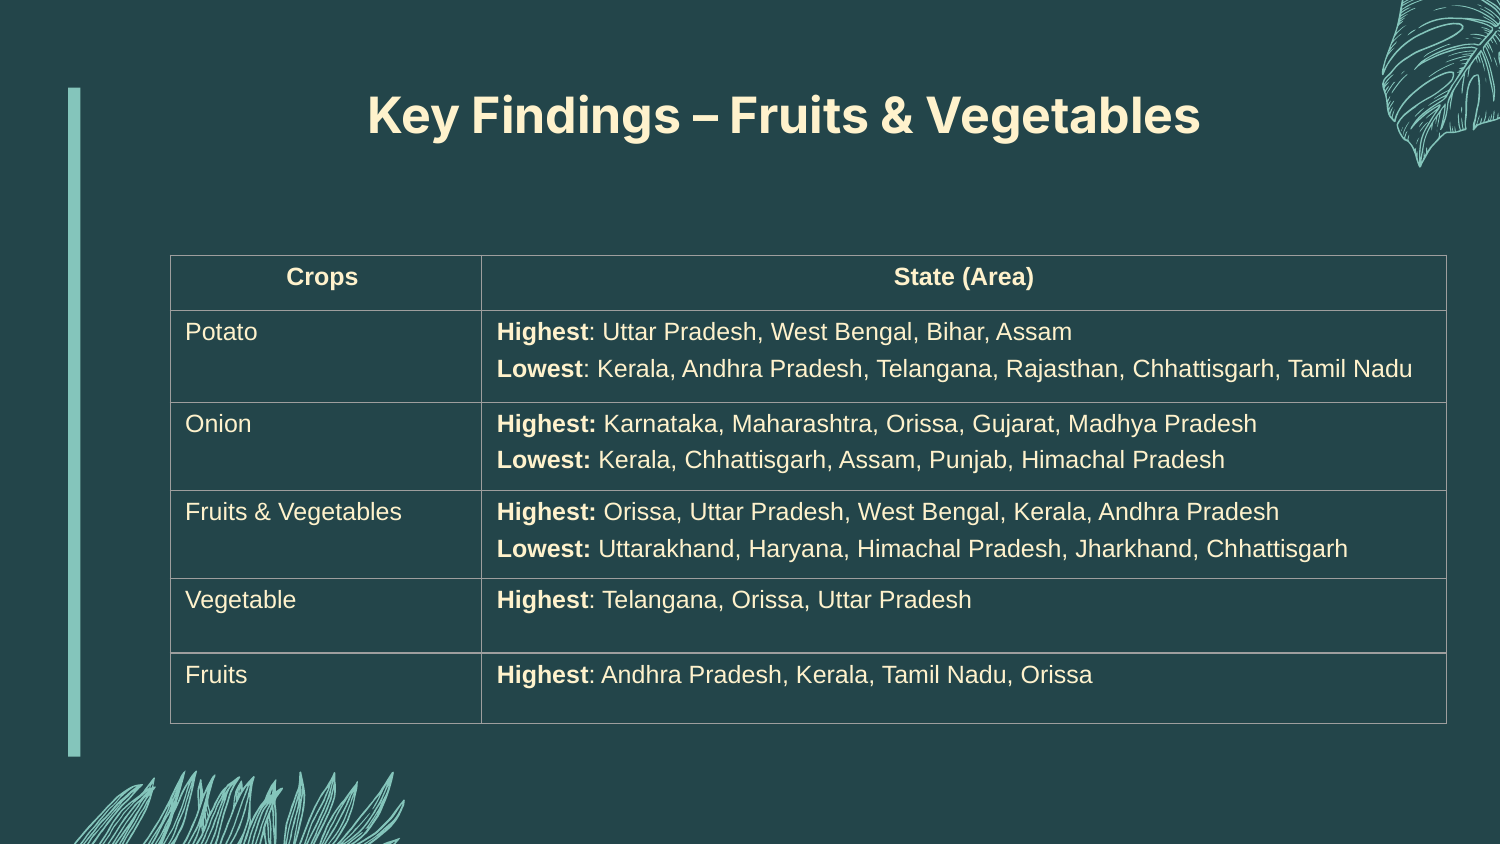

# Key Findings – Fruits & Vegetables
| Crops | State (Area) |
| --- | --- |
| Potato | Highest: Uttar Pradesh, West Bengal, Bihar, Assam Lowest: Kerala, Andhra Pradesh, Telangana, Rajasthan, Chhattisgarh, Tamil Nadu |
| Onion | Highest: Karnataka, Maharashtra, Orissa, Gujarat, Madhya Pradesh Lowest: Kerala, Chhattisgarh, Assam, Punjab, Himachal Pradesh |
| Fruits & Vegetables | Highest: Orissa, Uttar Pradesh, West Bengal, Kerala, Andhra Pradesh Lowest: Uttarakhand, Haryana, Himachal Pradesh, Jharkhand, Chhattisgarh |
| Vegetable | Highest: Telangana, Orissa, Uttar Pradesh |
| Fruits | Highest: Andhra Pradesh, Kerala, Tamil Nadu, Orissa |